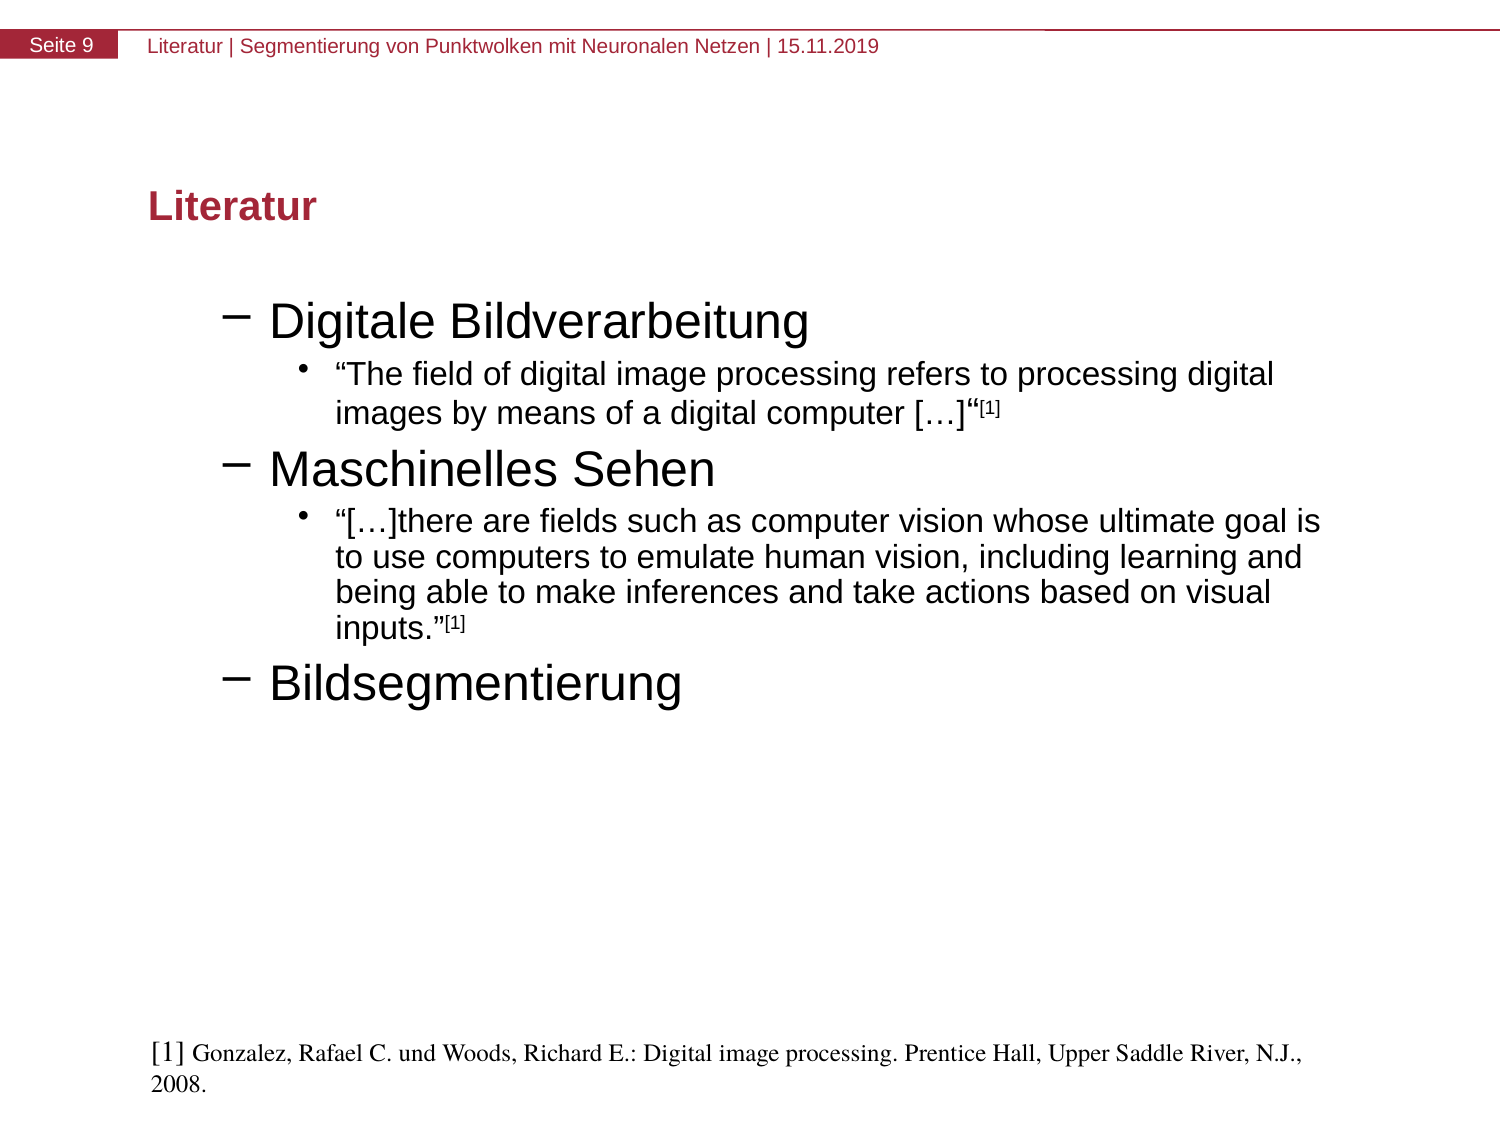

# Literatur
Digitale Bildverarbeitung
“The field of digital image processing refers to processing digital images by means of a digital computer […]“[1]
Maschinelles Sehen
“[…]there are fields such as computer vision whose ultimate goal is to use computers to emulate human vision, including learning and being able to make inferences and take actions based on visual inputs.”[1]
Bildsegmentierung

[1] Gonzalez, Rafael C. und Woods, Richard E.: Digital image processing. Prentice Hall, Upper Saddle River, N.J., 2008.